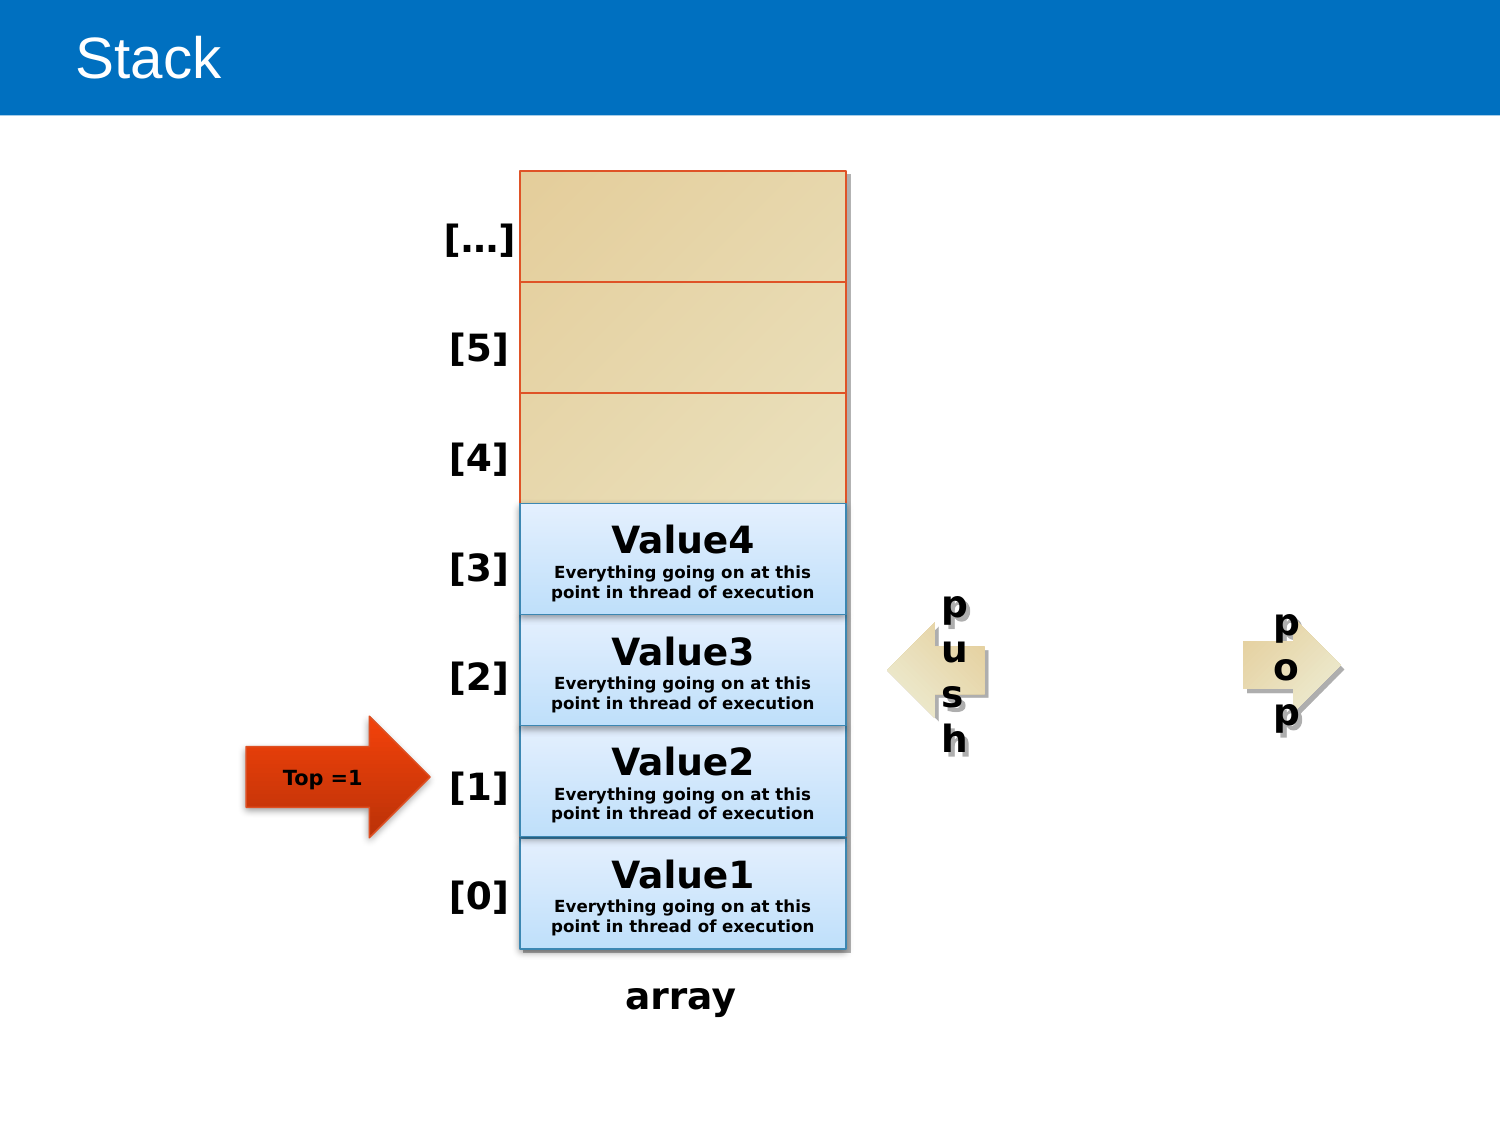

# Stack

[…]
[5]
[4]
Value4
Everything going on at this point in thread of execution
[3]
Value3
Everything going on at this point in thread of execution
pop
push
[2]
Top =1
Value2
Everything going on at this point in thread of execution
[1]
Value1
Everything going on at this point in thread of execution
[0]
array